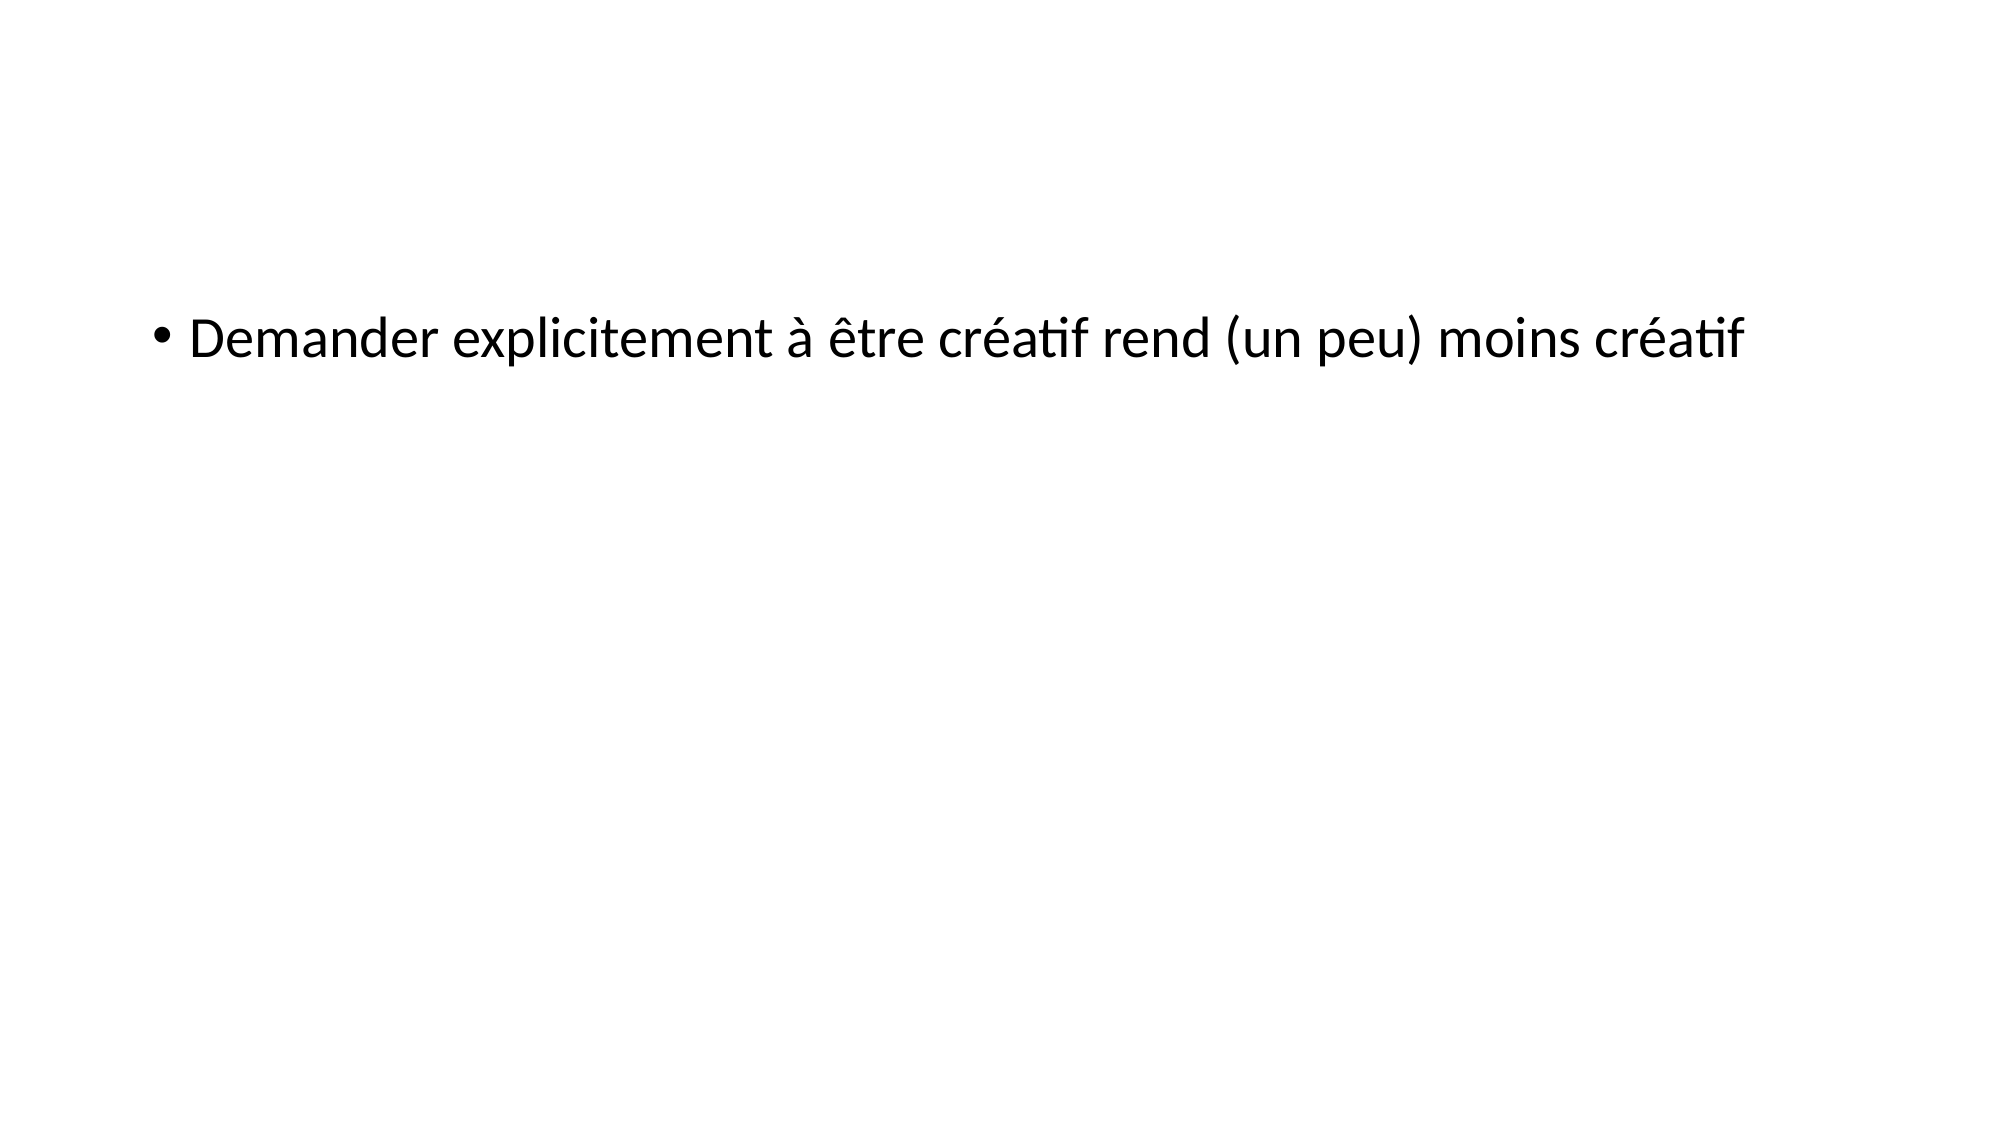

#
Demander explicitement à être créatif rend (un peu) moins créatif